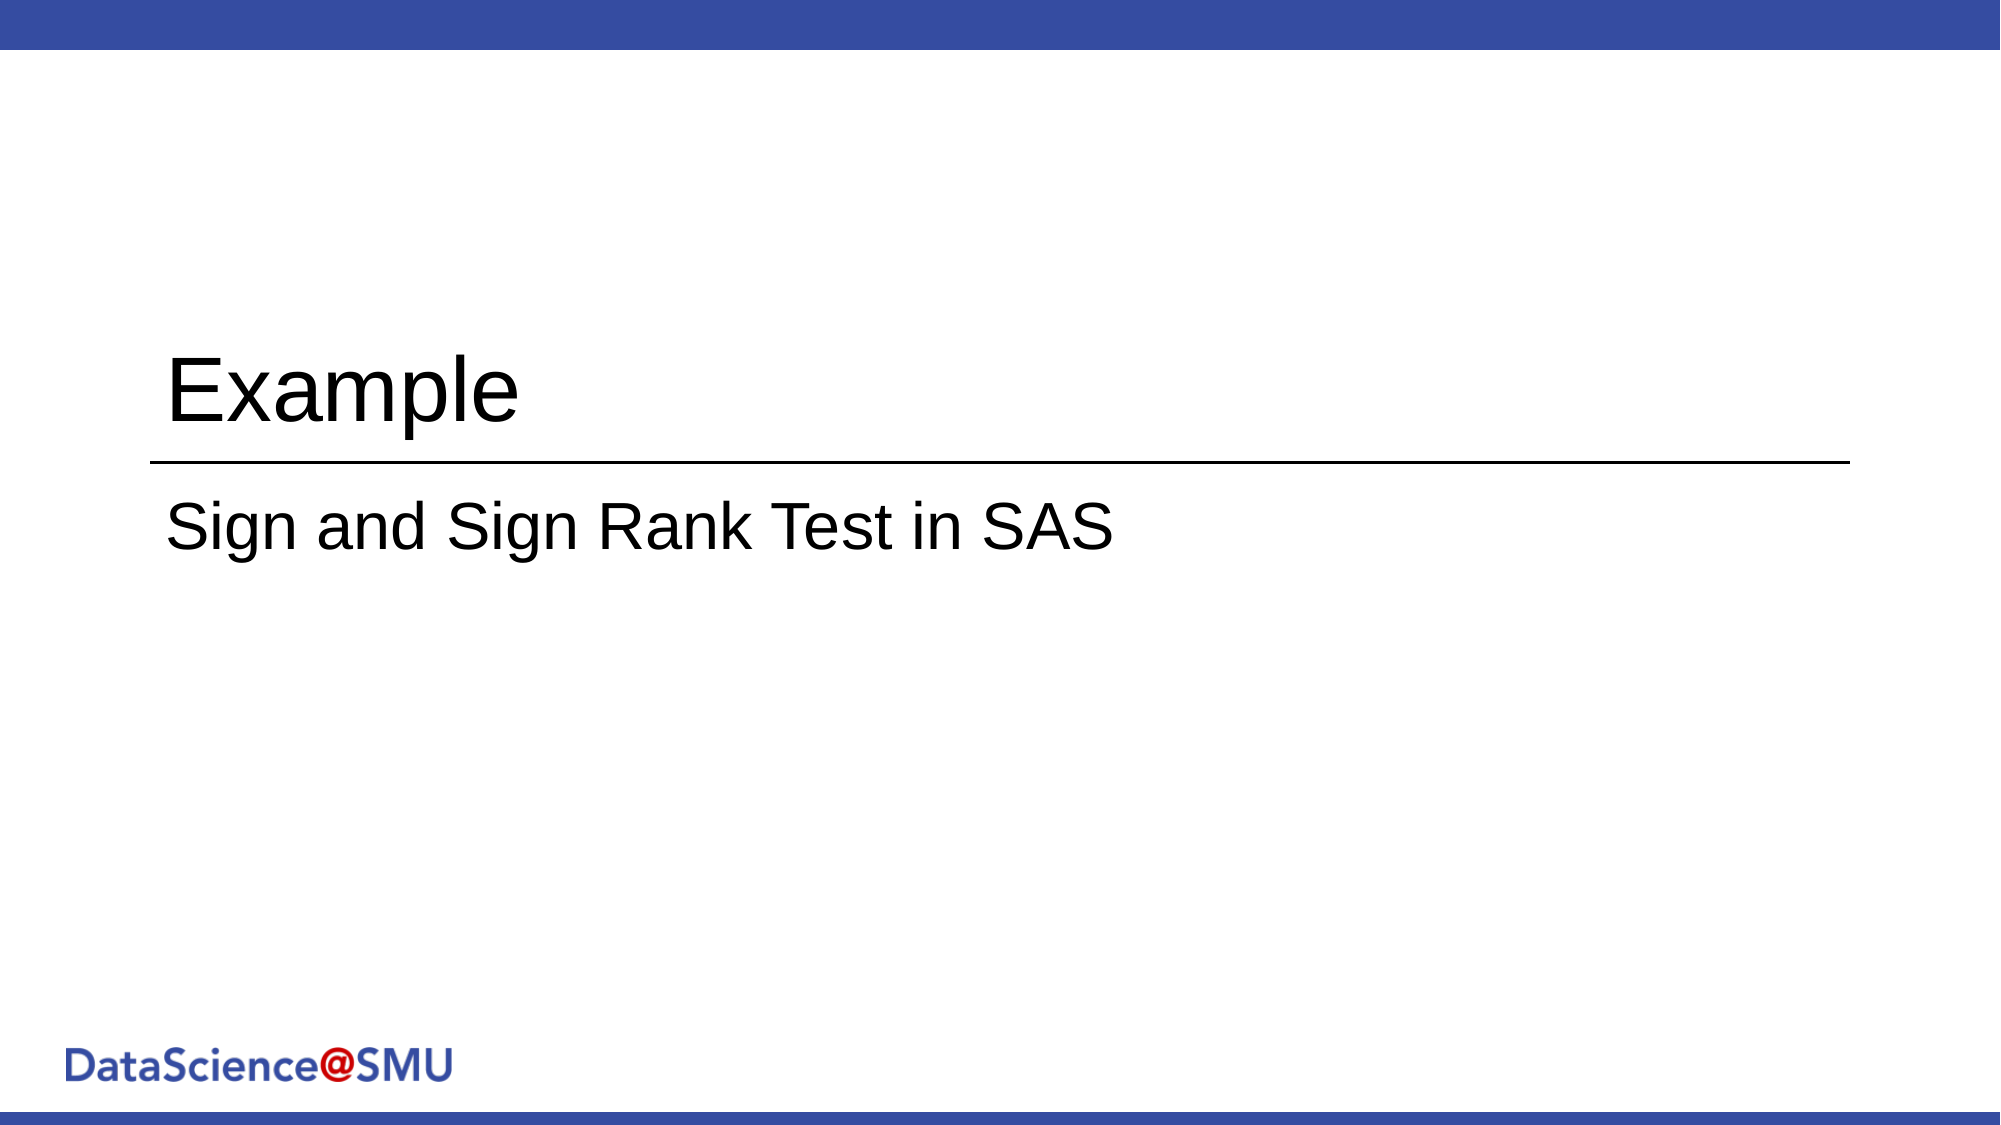

# Example
Sign and Sign Rank Test in SAS